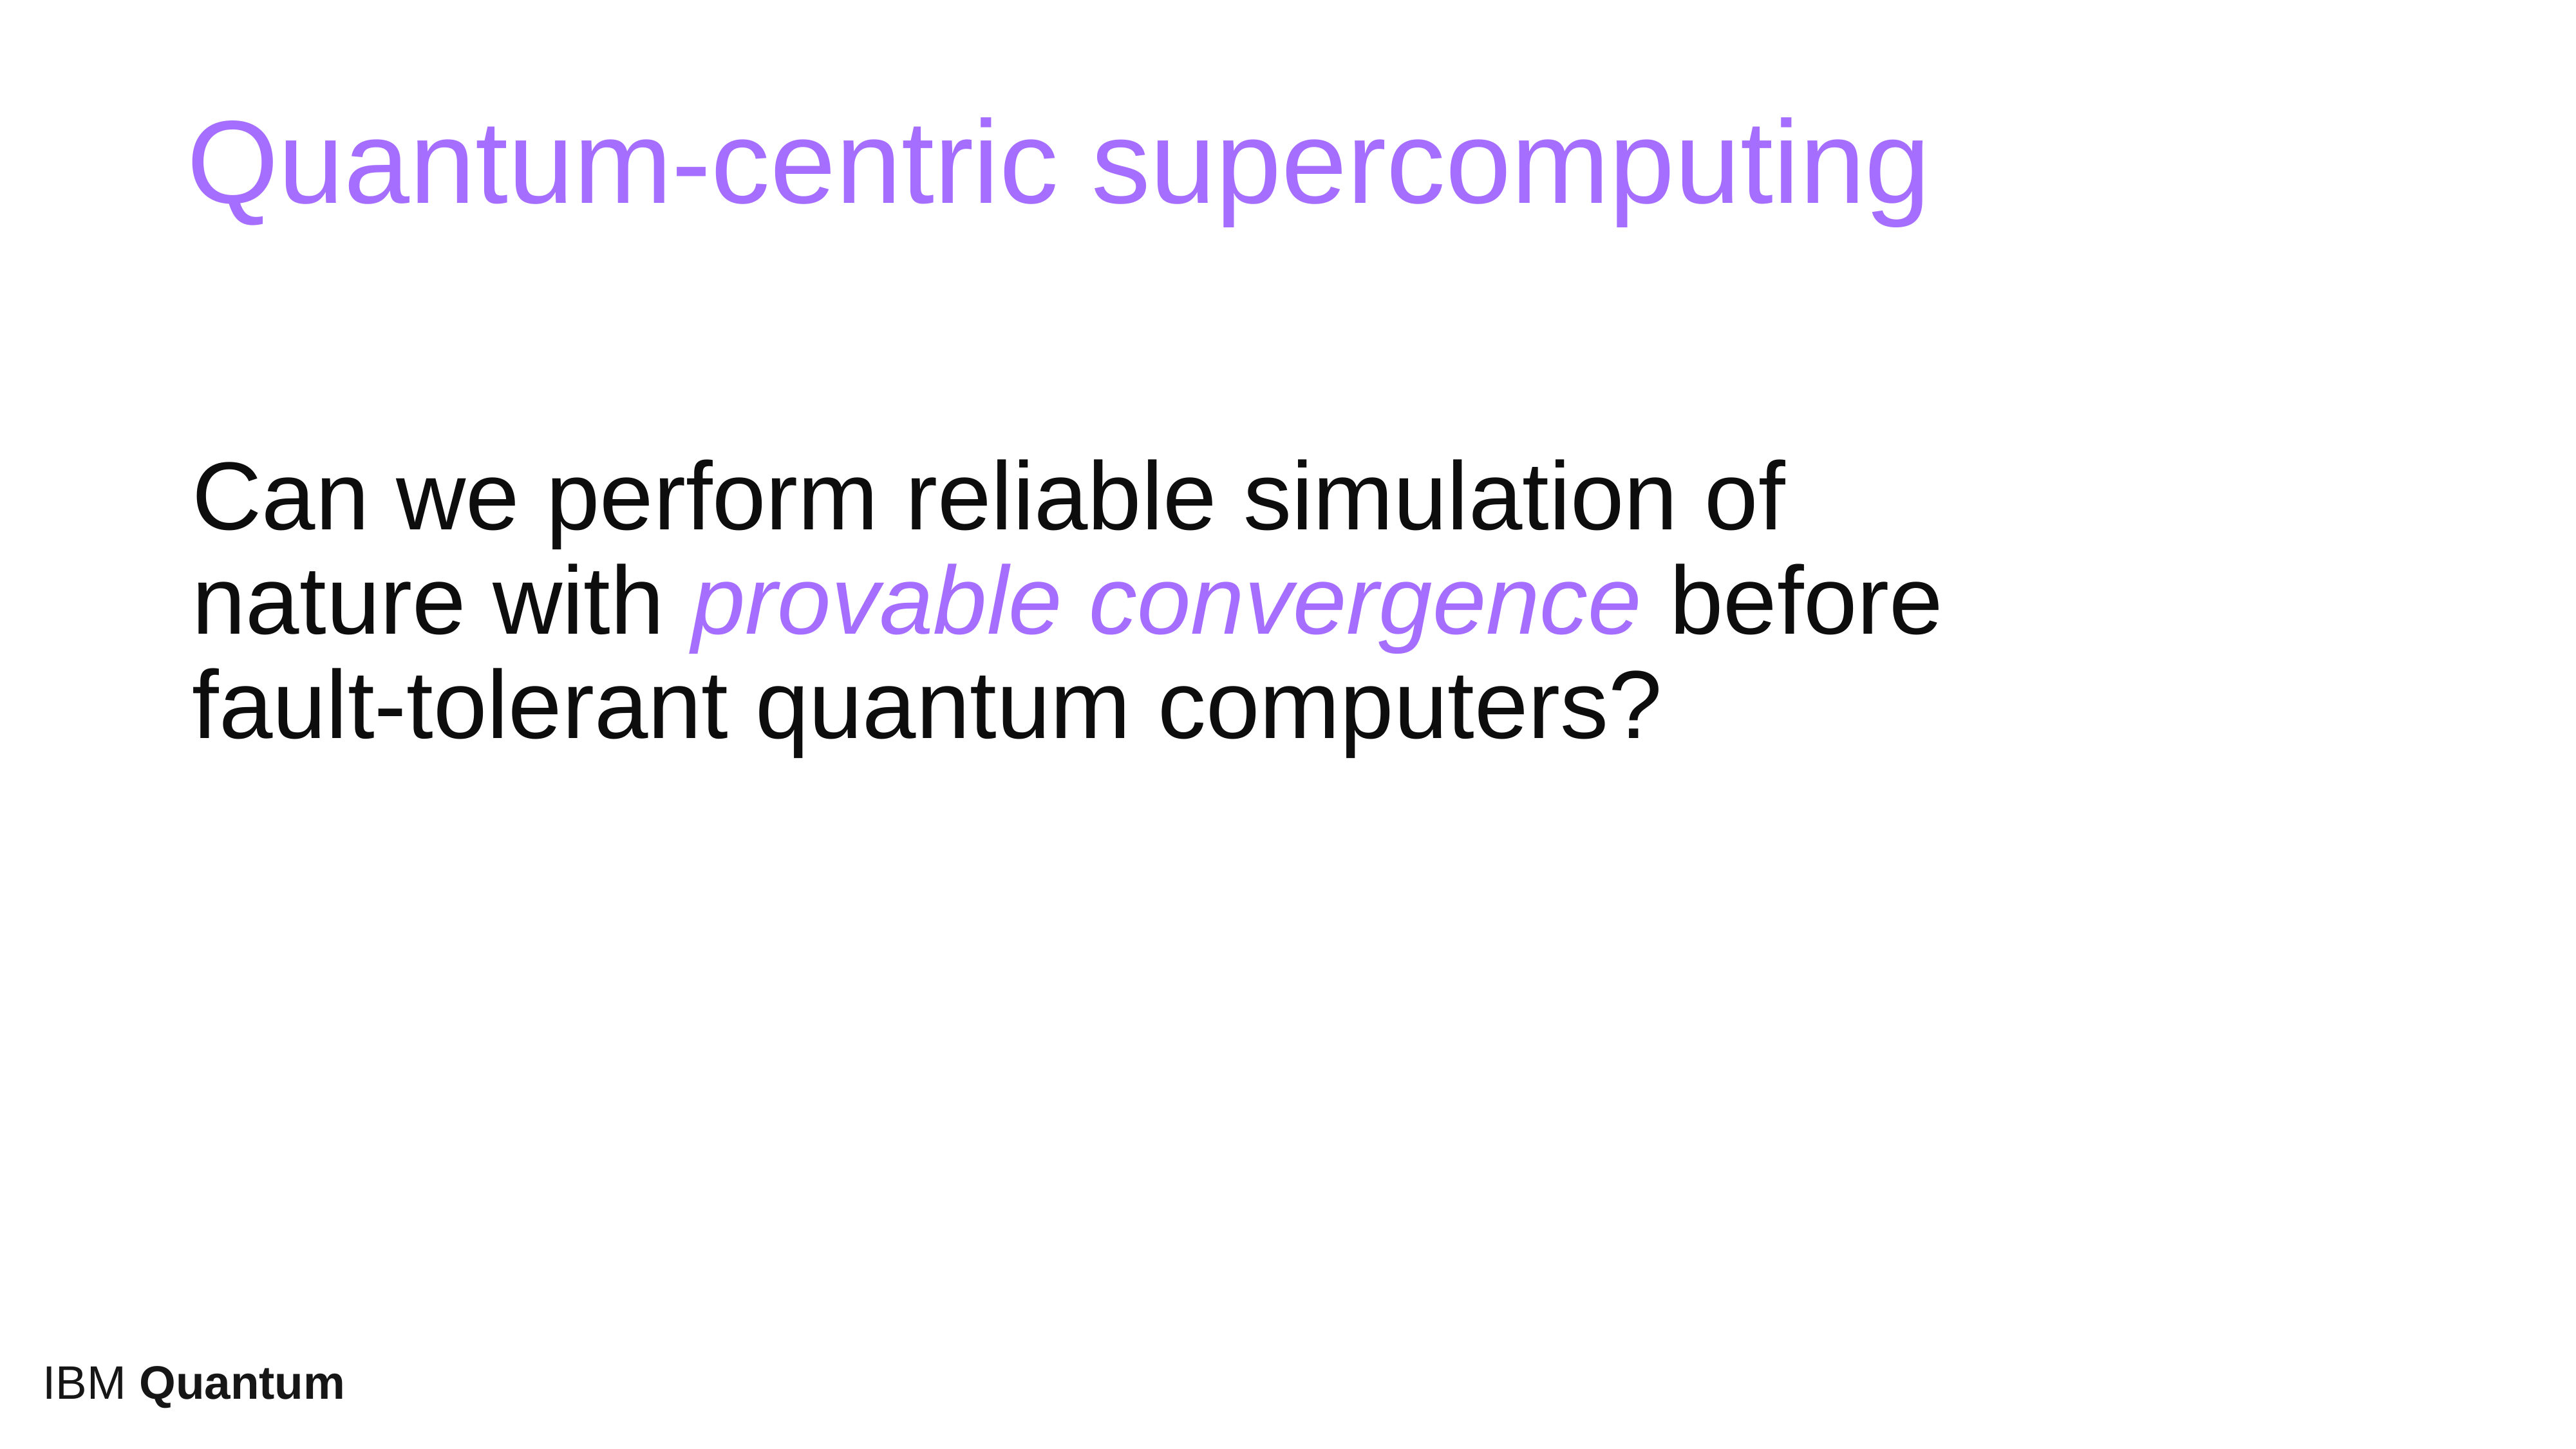

# Quantum-centric supercomputing

Can we perform reliable simulation of nature with provable convergence before fault-tolerant quantum computers?
IBM Quantum